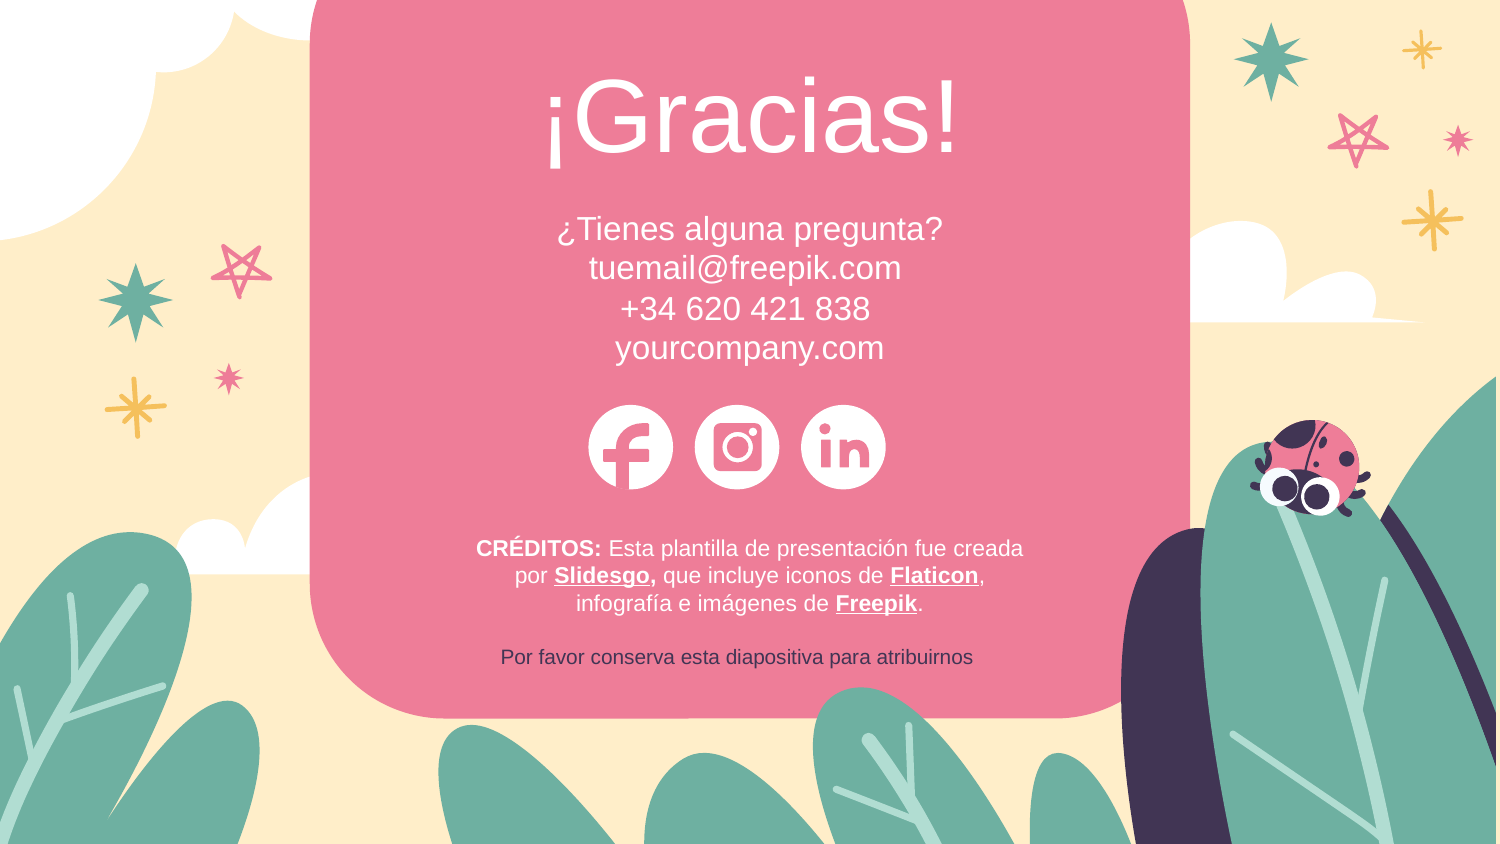

# ¡Gracias!
¿Tienes alguna pregunta?
tuemail@freepik.com
+34 620 421 838
yourcompany.com

Por favor conserva esta diapositiva para atribuirnos